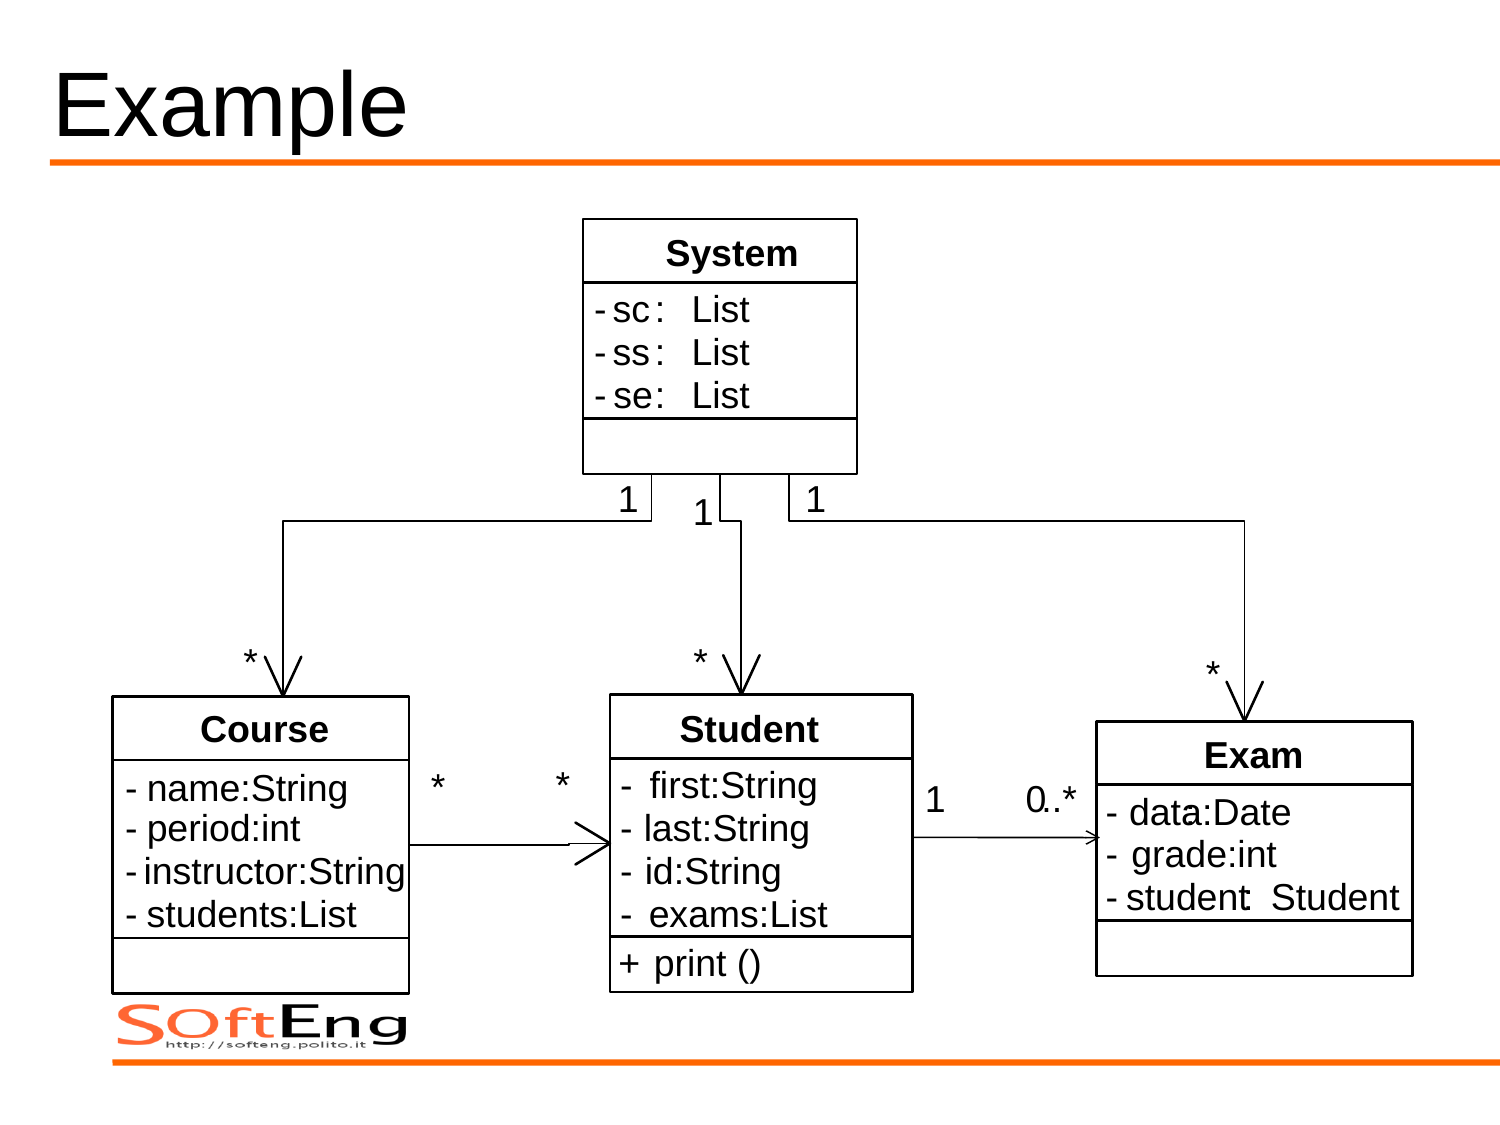

# Example

System

-
sc
:
List
-
ss
:
List
-
se
:
List

1
1
1
*
*
*

Course
Student

Exam

*
-
first:String
*
-
name:String
1
0
..*

-
data
:
:Date
-
period:int
-
last:String

-
grade
:int

-
instructor:String
:
-
id:String
-
student
:
Student
-
students:List
-
exams:List

+
print
()